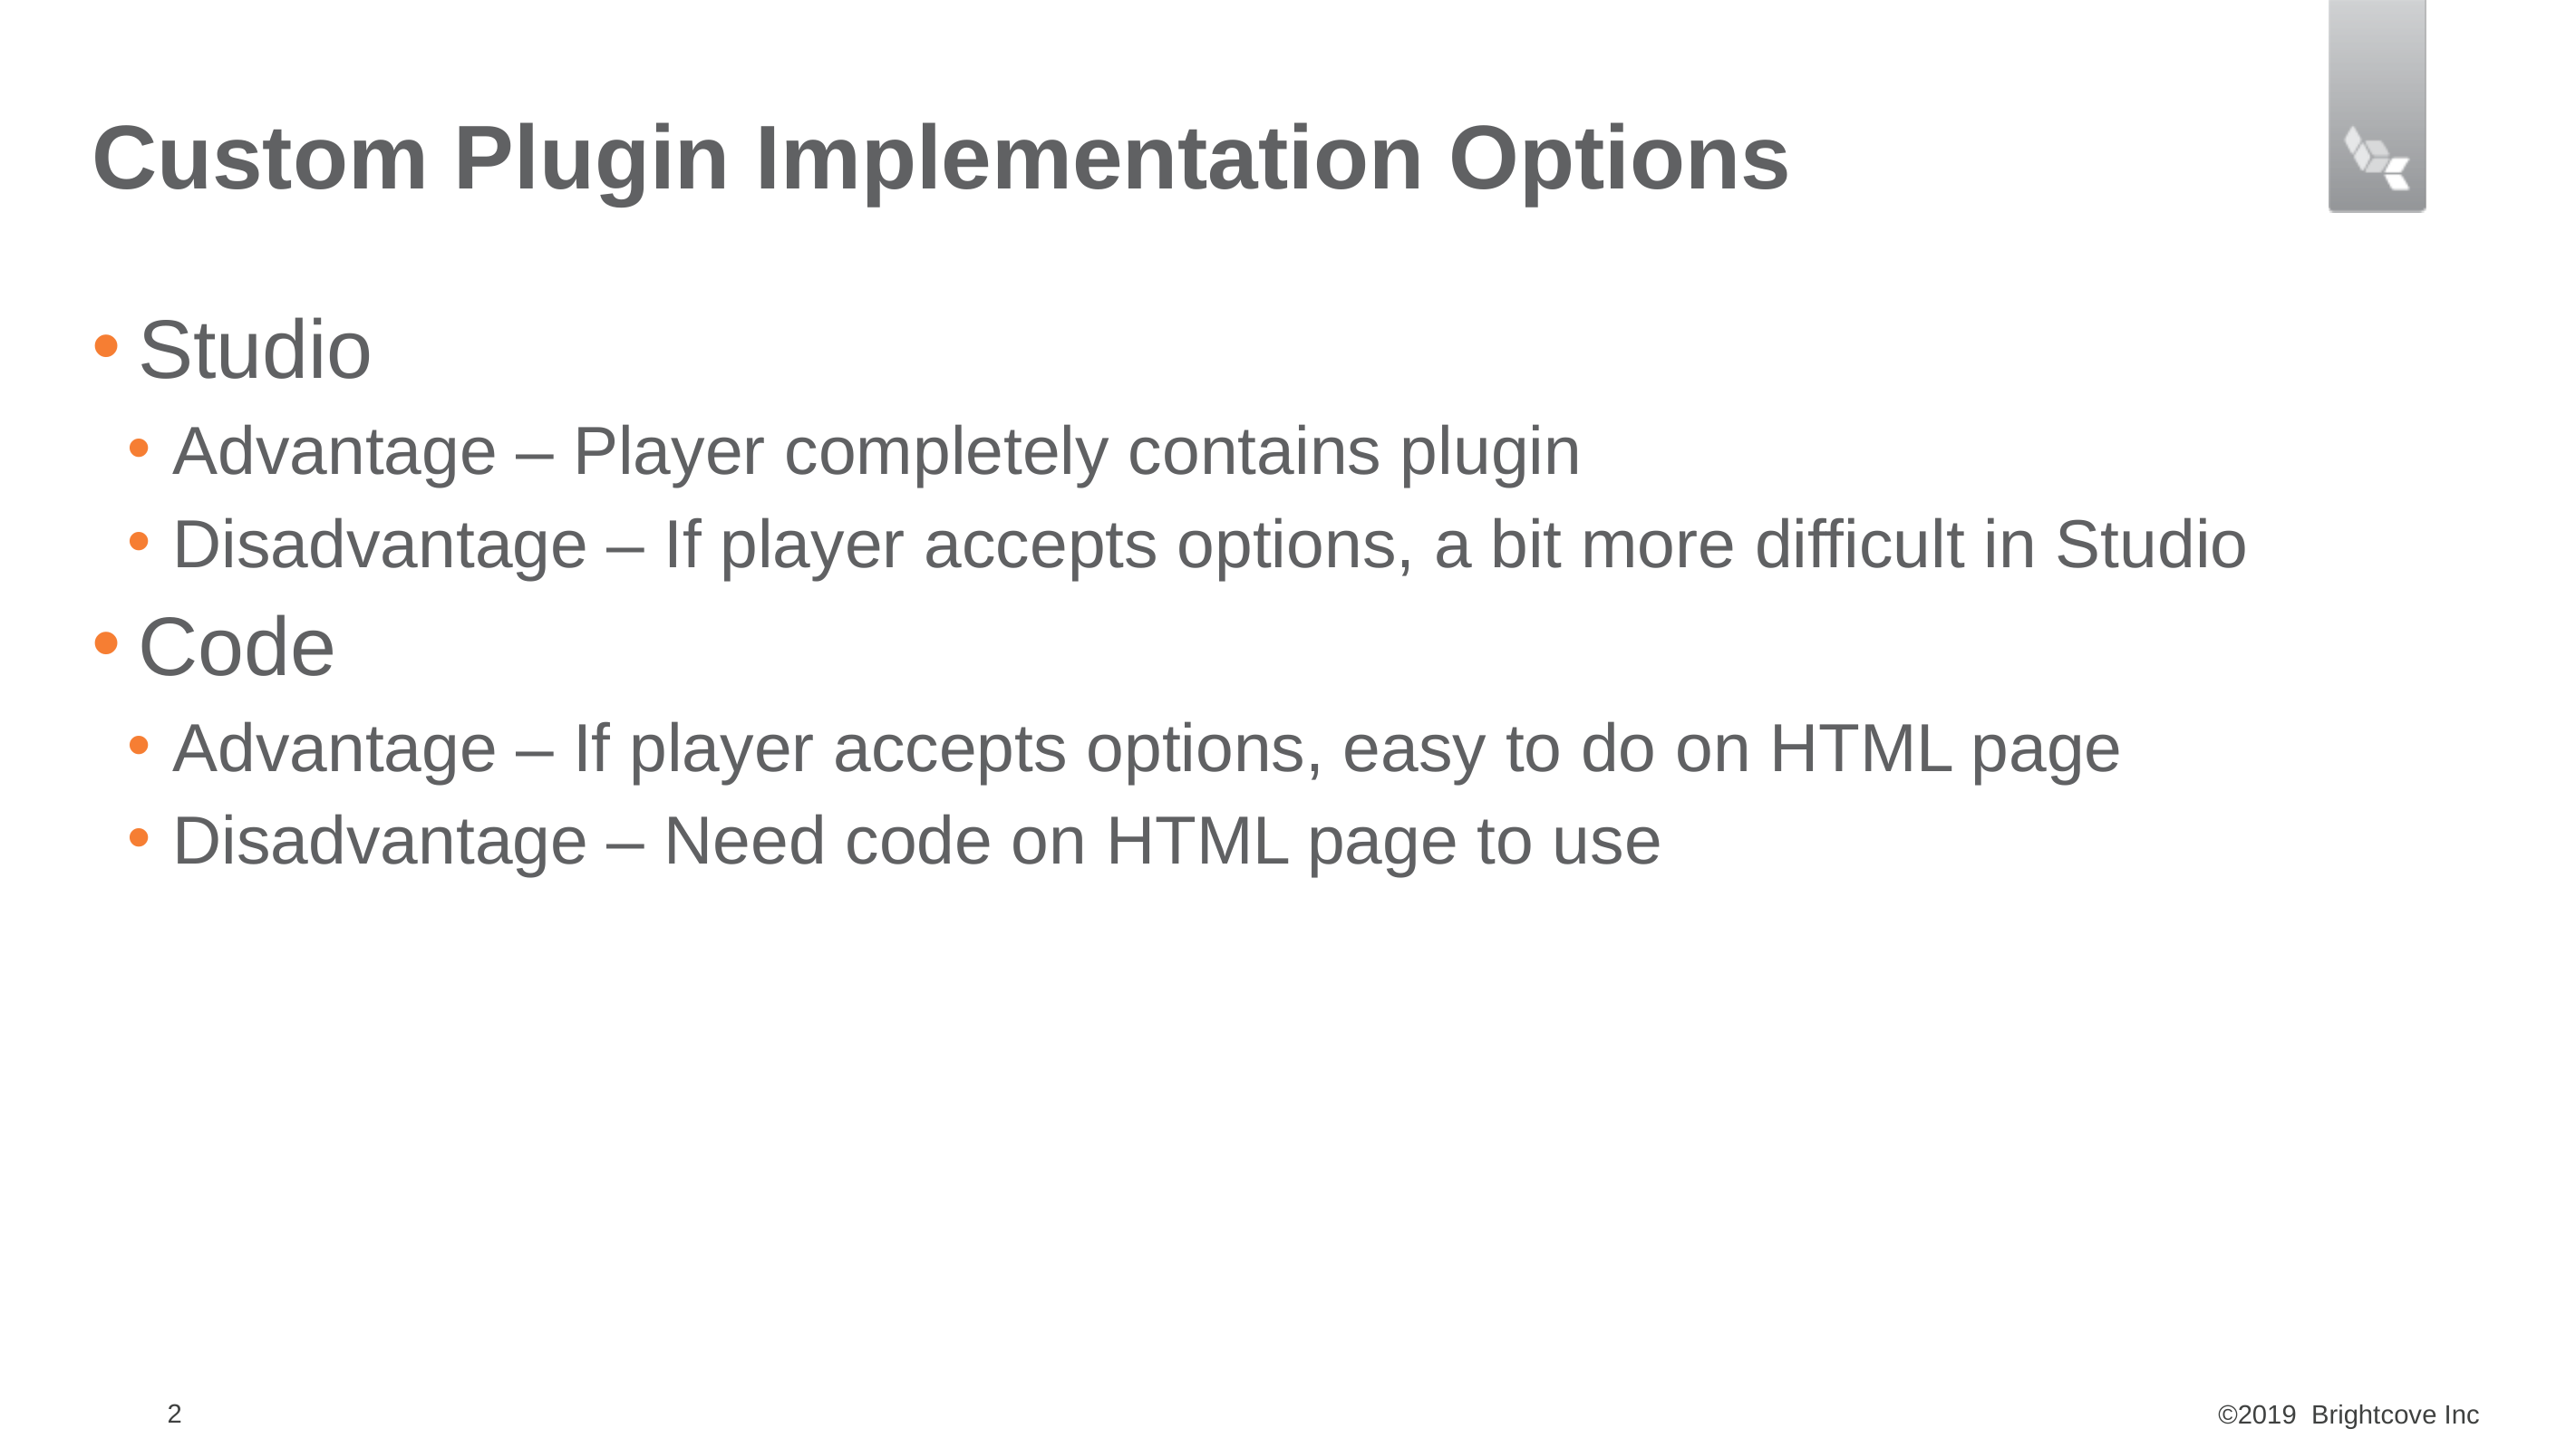

# Custom Plugin Implementation Options
Studio
Advantage – Player completely contains plugin
Disadvantage – If player accepts options, a bit more difficult in Studio
Code
Advantage – If player accepts options, easy to do on HTML page
Disadvantage – Need code on HTML page to use
2